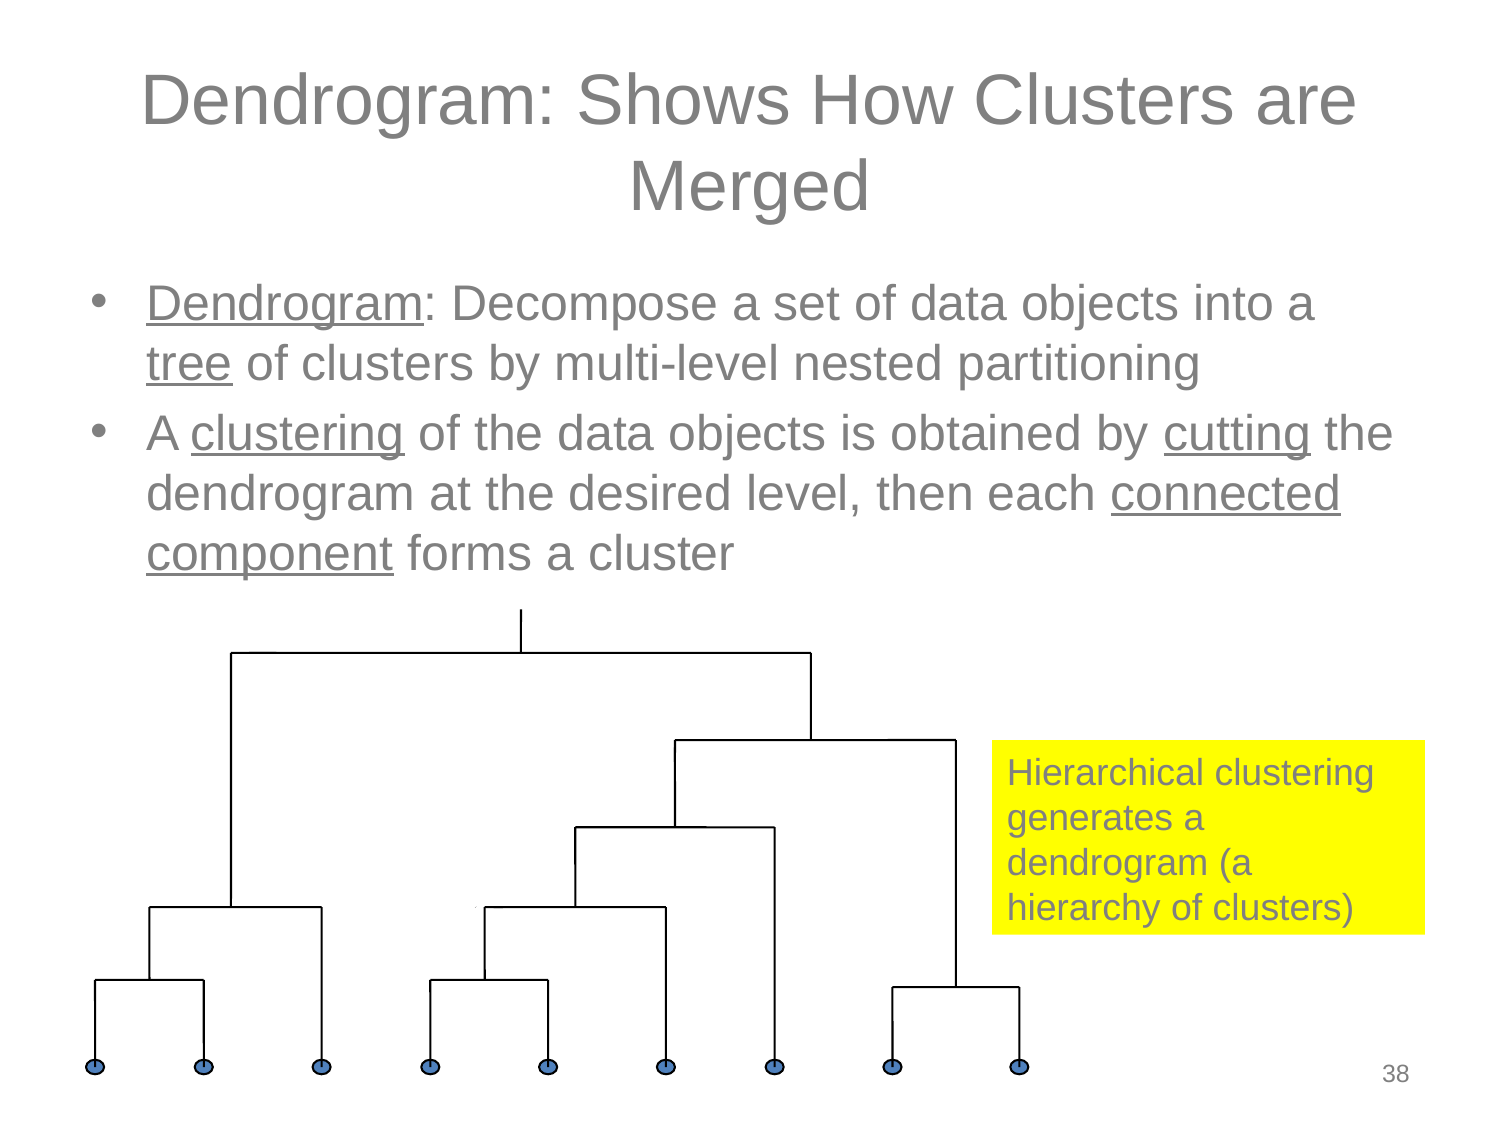

# Dendrogram: Shows How Clusters are Merged
Dendrogram: Decompose a set of data objects into a tree of clusters by multi-level nested partitioning
A clustering of the data objects is obtained by cutting the dendrogram at the desired level, then each connected component forms a cluster

Hierarchical clustering generates a dendrogram (a hierarchy of clusters)
38